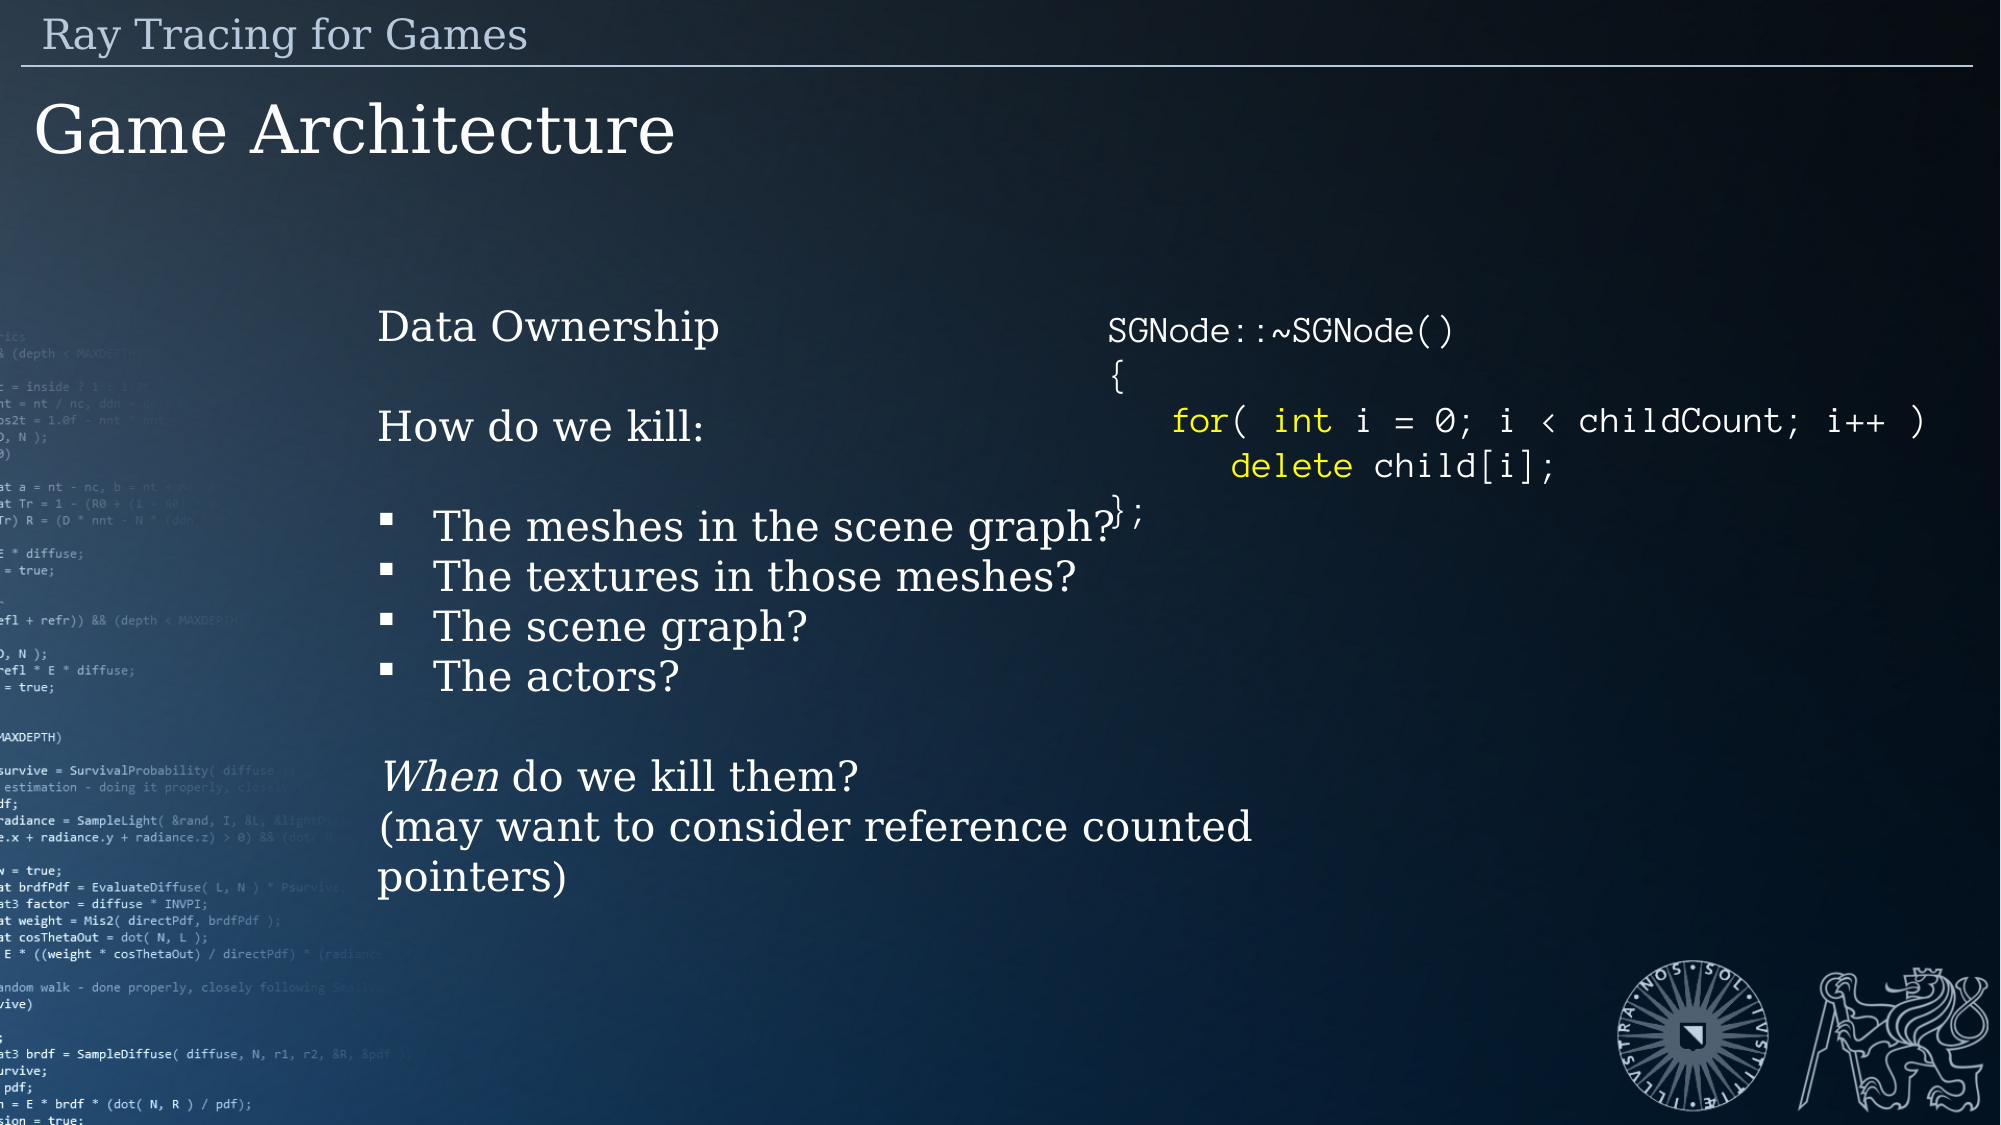

Ray Tracing for Games
Game Architecture
Data Ownership

How do we kill:

The meshes in the scene graph?
The textures in those meshes?
The scene graph?
The actors?

When do we kill them?
(may want to consider reference counted pointers)
SGNode::~SGNode()
{
   for( int i = 0; i < childCount; i++ )
      delete child[i];
};